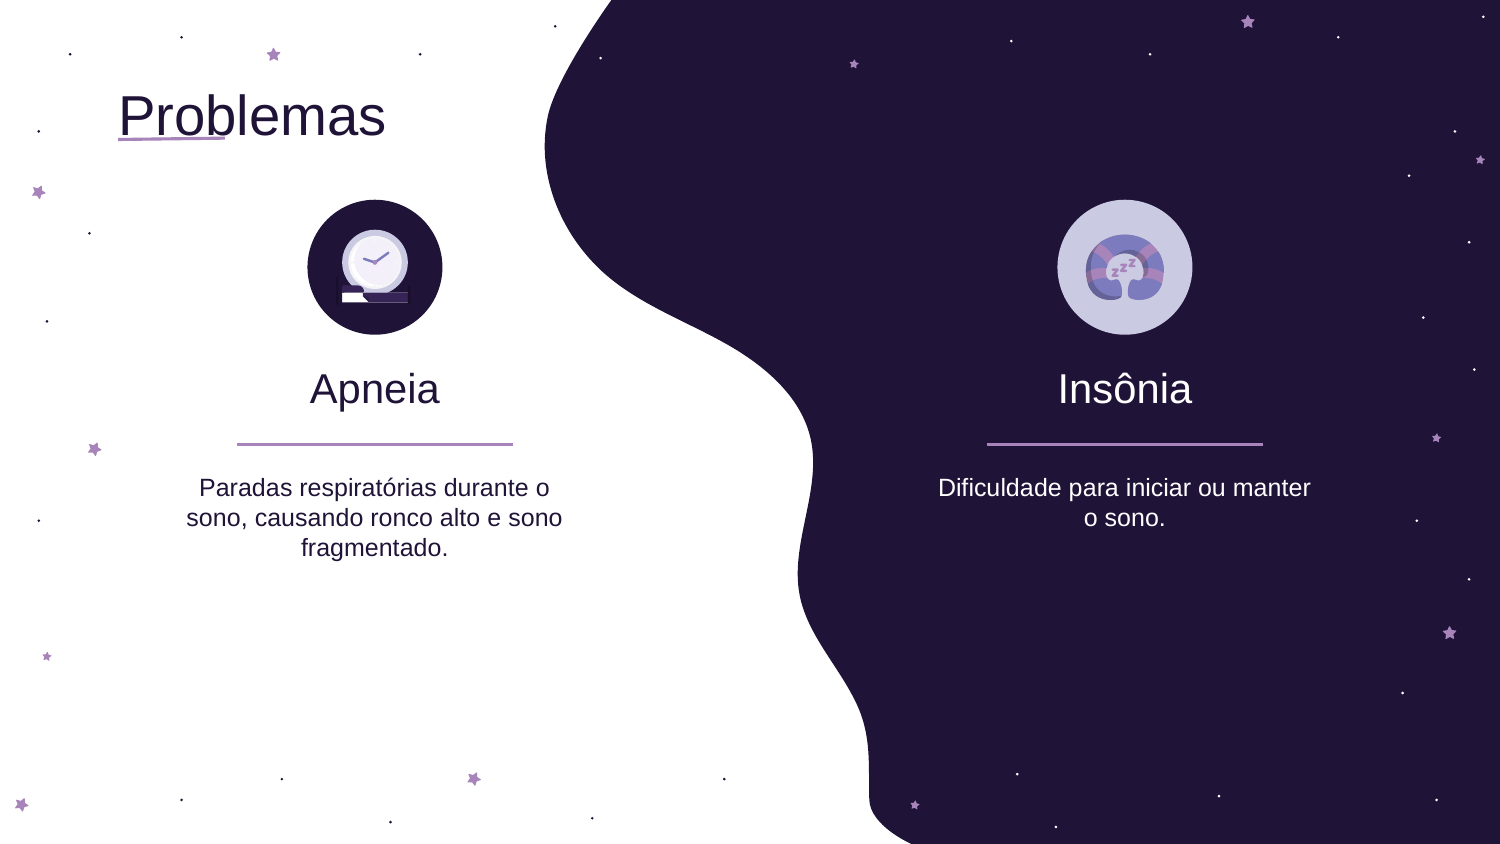

Problemas

Apneia
Insônia
Paradas respiratórias durante o sono, causando ronco alto e sono fragmentado.
Dificuldade para iniciar ou manter o sono.